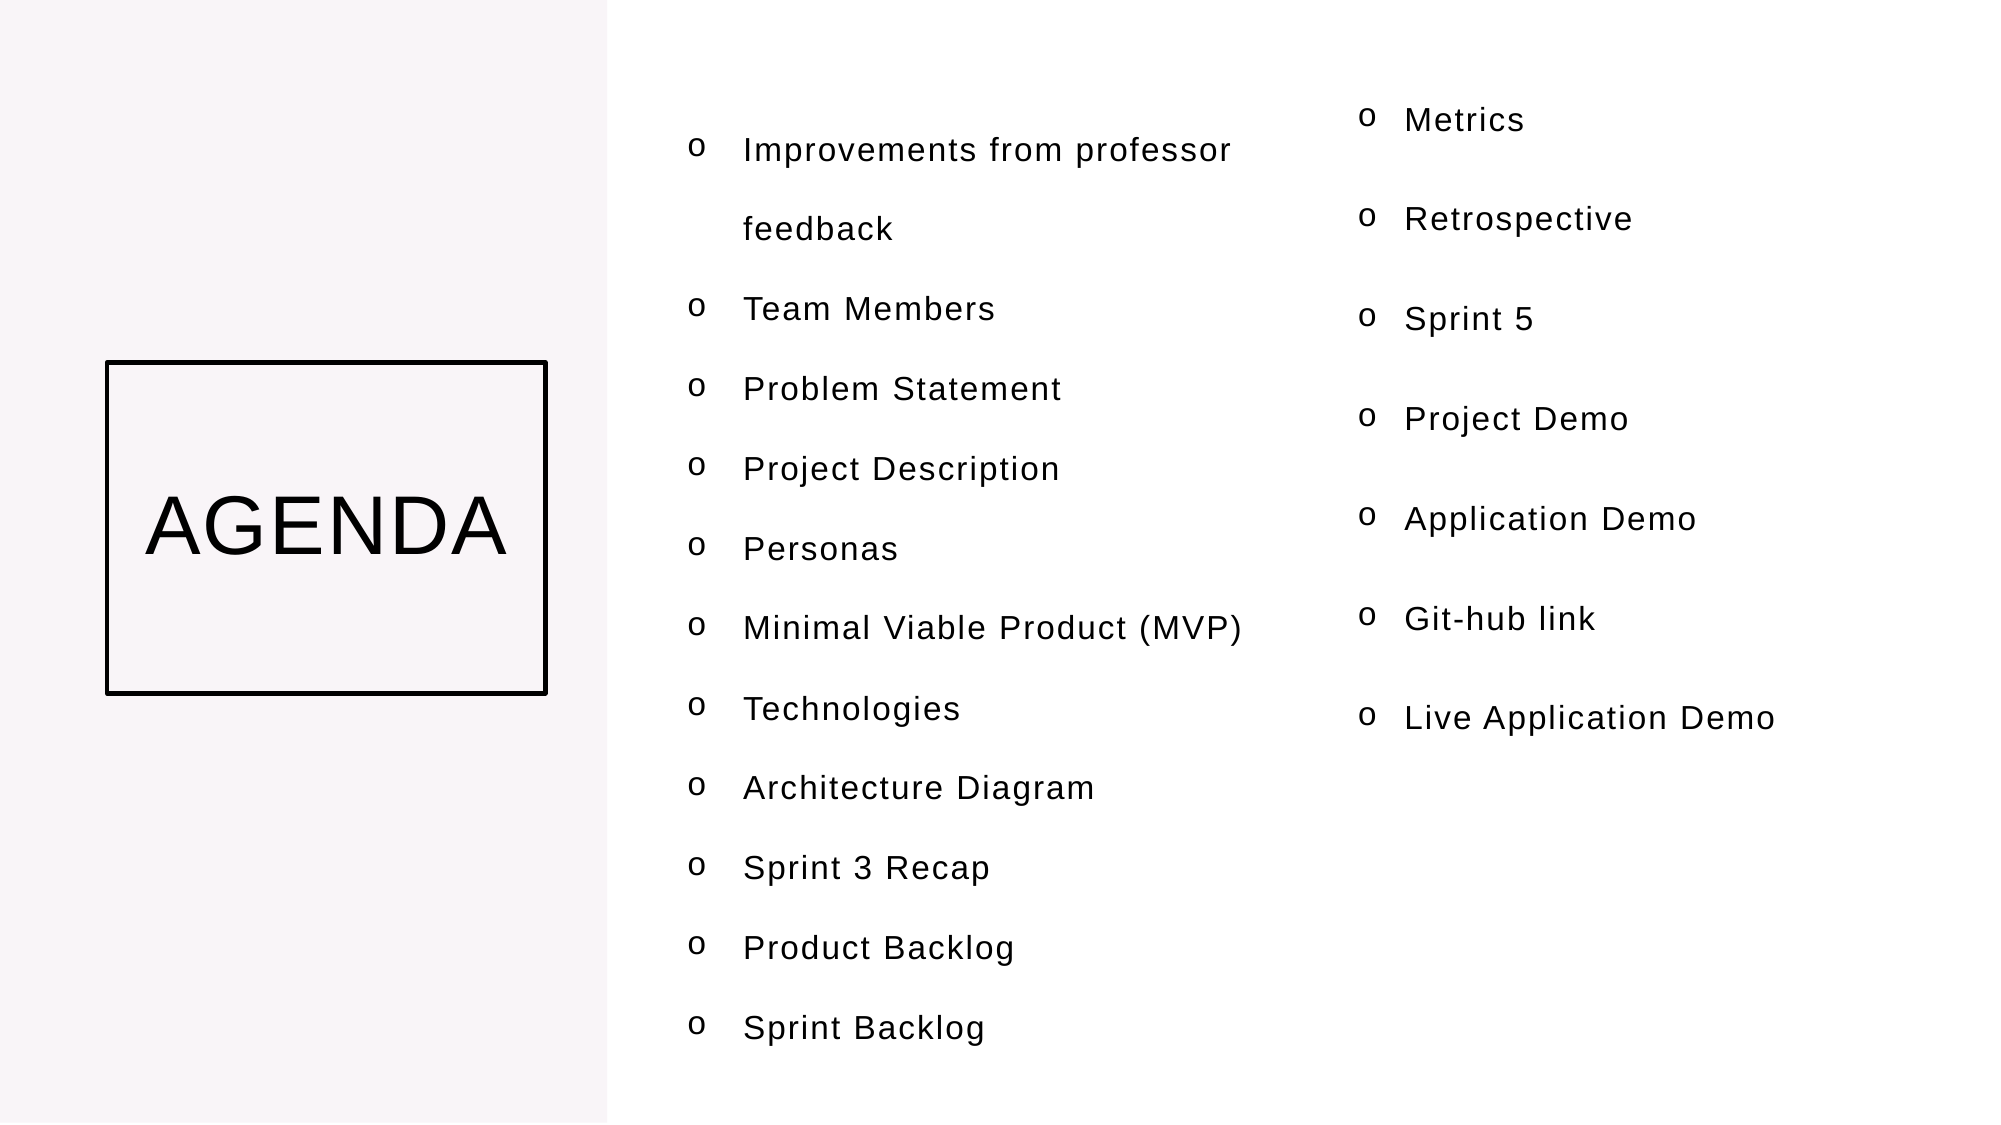

Improvements from professor feedback
Team Members
Problem Statement
Project Description
Personas
Minimal Viable Product (MVP)
Technologies
Architecture Diagram
Sprint 3 Recap
Product Backlog
Sprint Backlog
Metrics

Retrospective​

Sprint 5

Project Demo

Application Demo

Git-hub link

Live Application Demo

# AGENDA